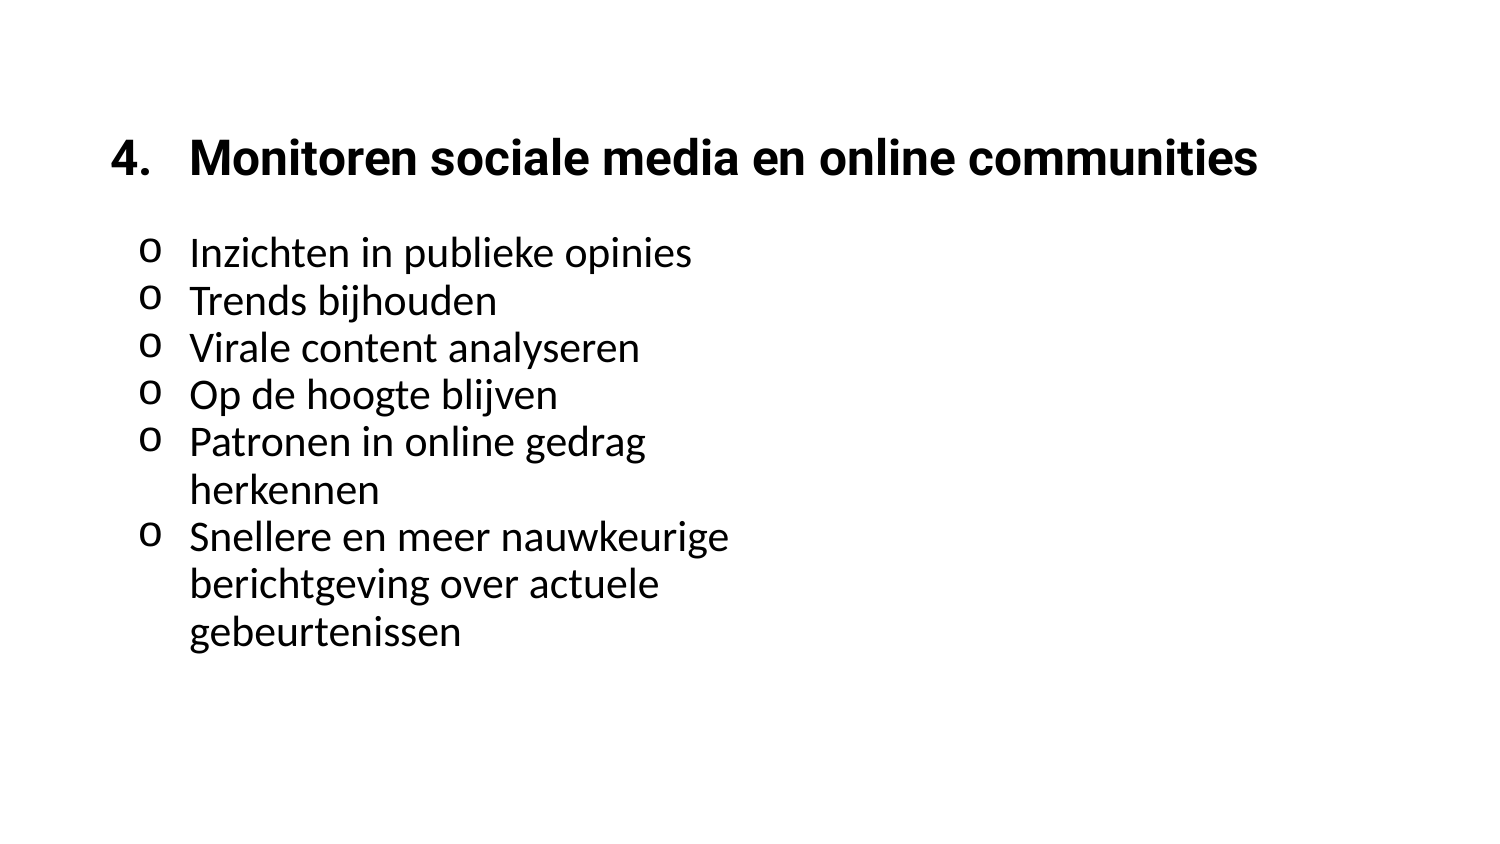

4. 	Monitoren sociale media en online communities
Inzichten in publieke opinies
Trends bijhouden
Virale content analyseren
Op de hoogte blijven
Patronen in online gedrag herkennen
Snellere en meer nauwkeurige berichtgeving over actuele gebeurtenissen